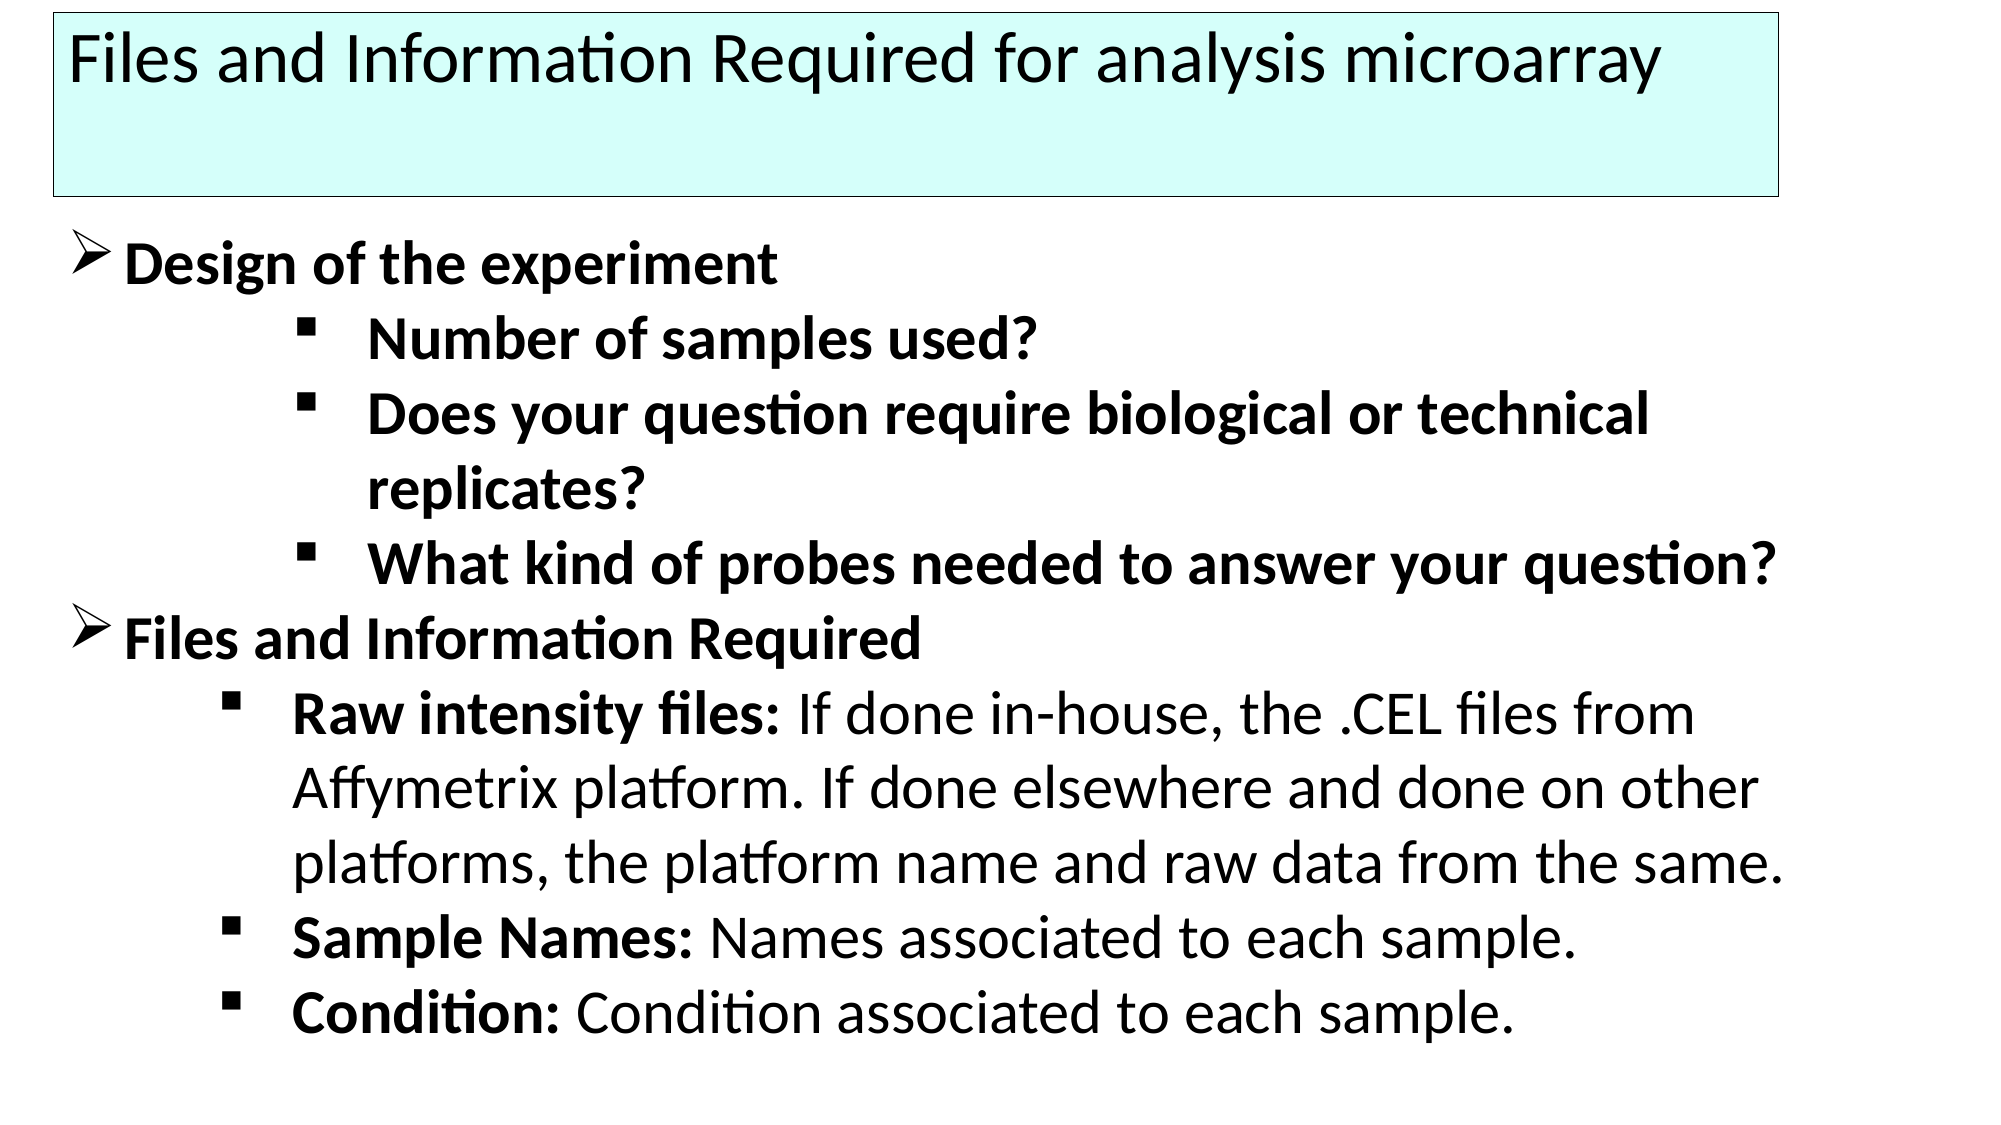

Files and Information Required for analysis microarray

Design of the experiment
Number of samples used?
Does your question require biological or technical replicates?
What kind of probes needed to answer your question?
Files and Information Required
Raw intensity files: If done in-house, the .CEL files from Affymetrix platform. If done elsewhere and done on other platforms, the platform name and raw data from the same.
Sample Names: Names associated to each sample.
Condition: Condition associated to each sample.